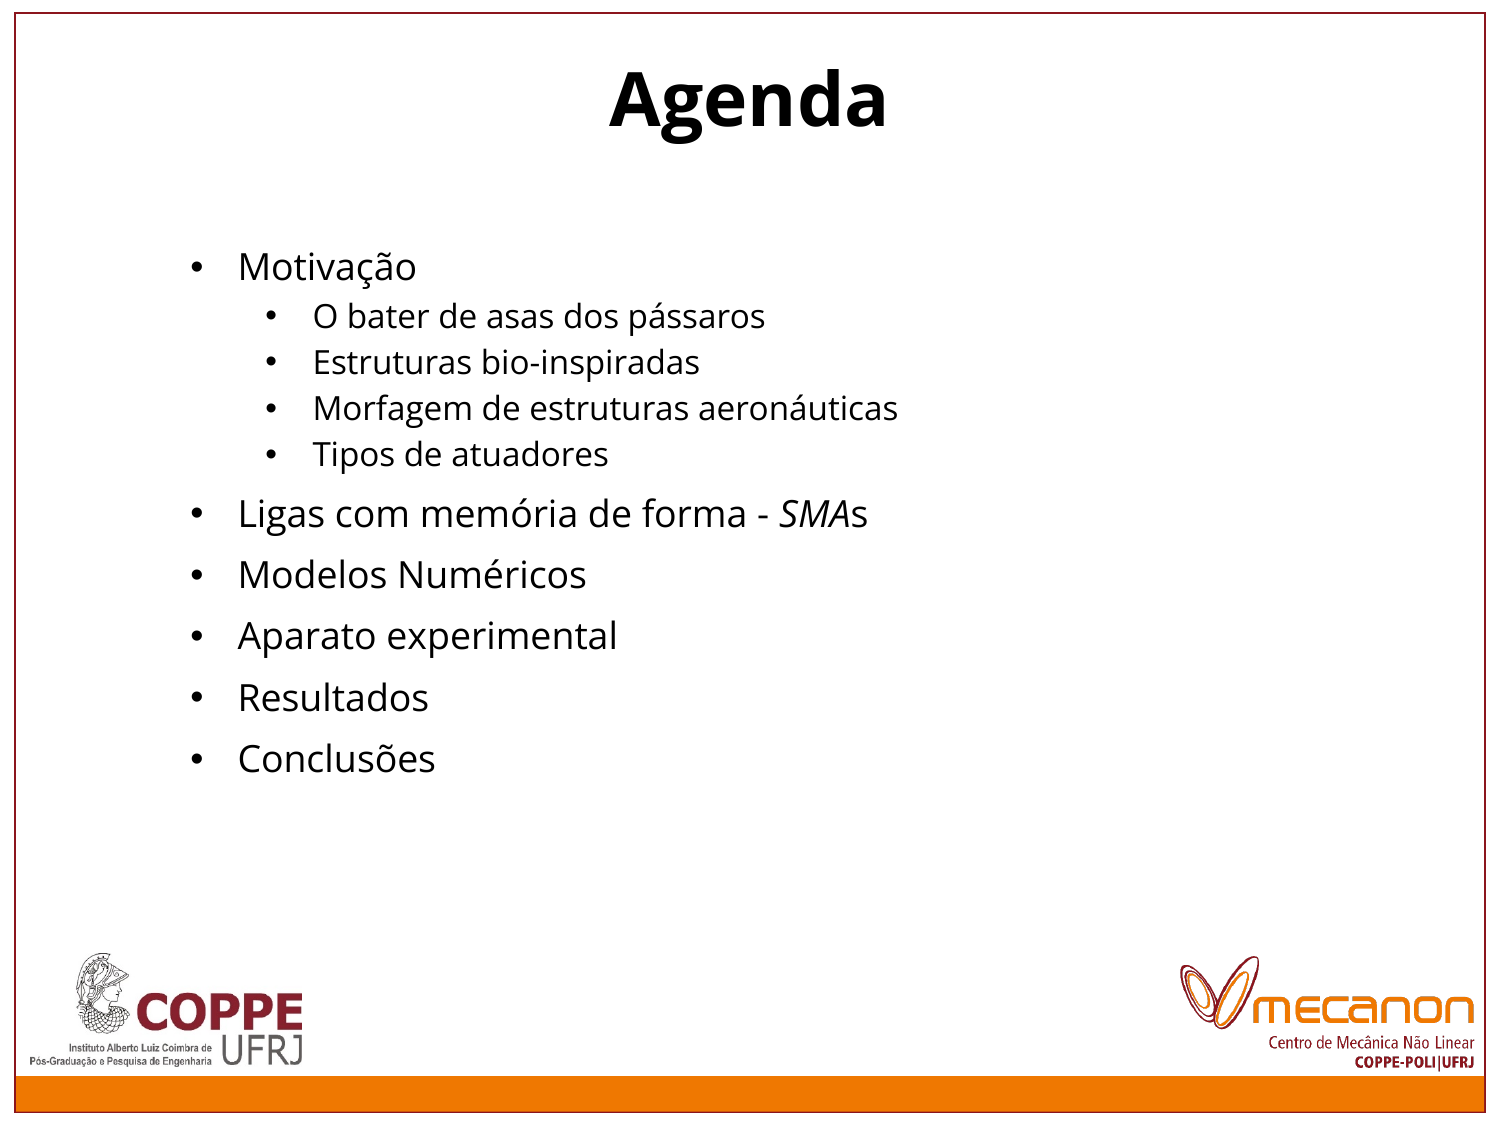

# Agenda

Motivação
O bater de asas dos pássaros
Estruturas bio-inspiradas
Morfagem de estruturas aeronáuticas
Tipos de atuadores
Ligas com memória de forma - SMAs
Modelos Numéricos
Aparato experimental
Resultados
Conclusões